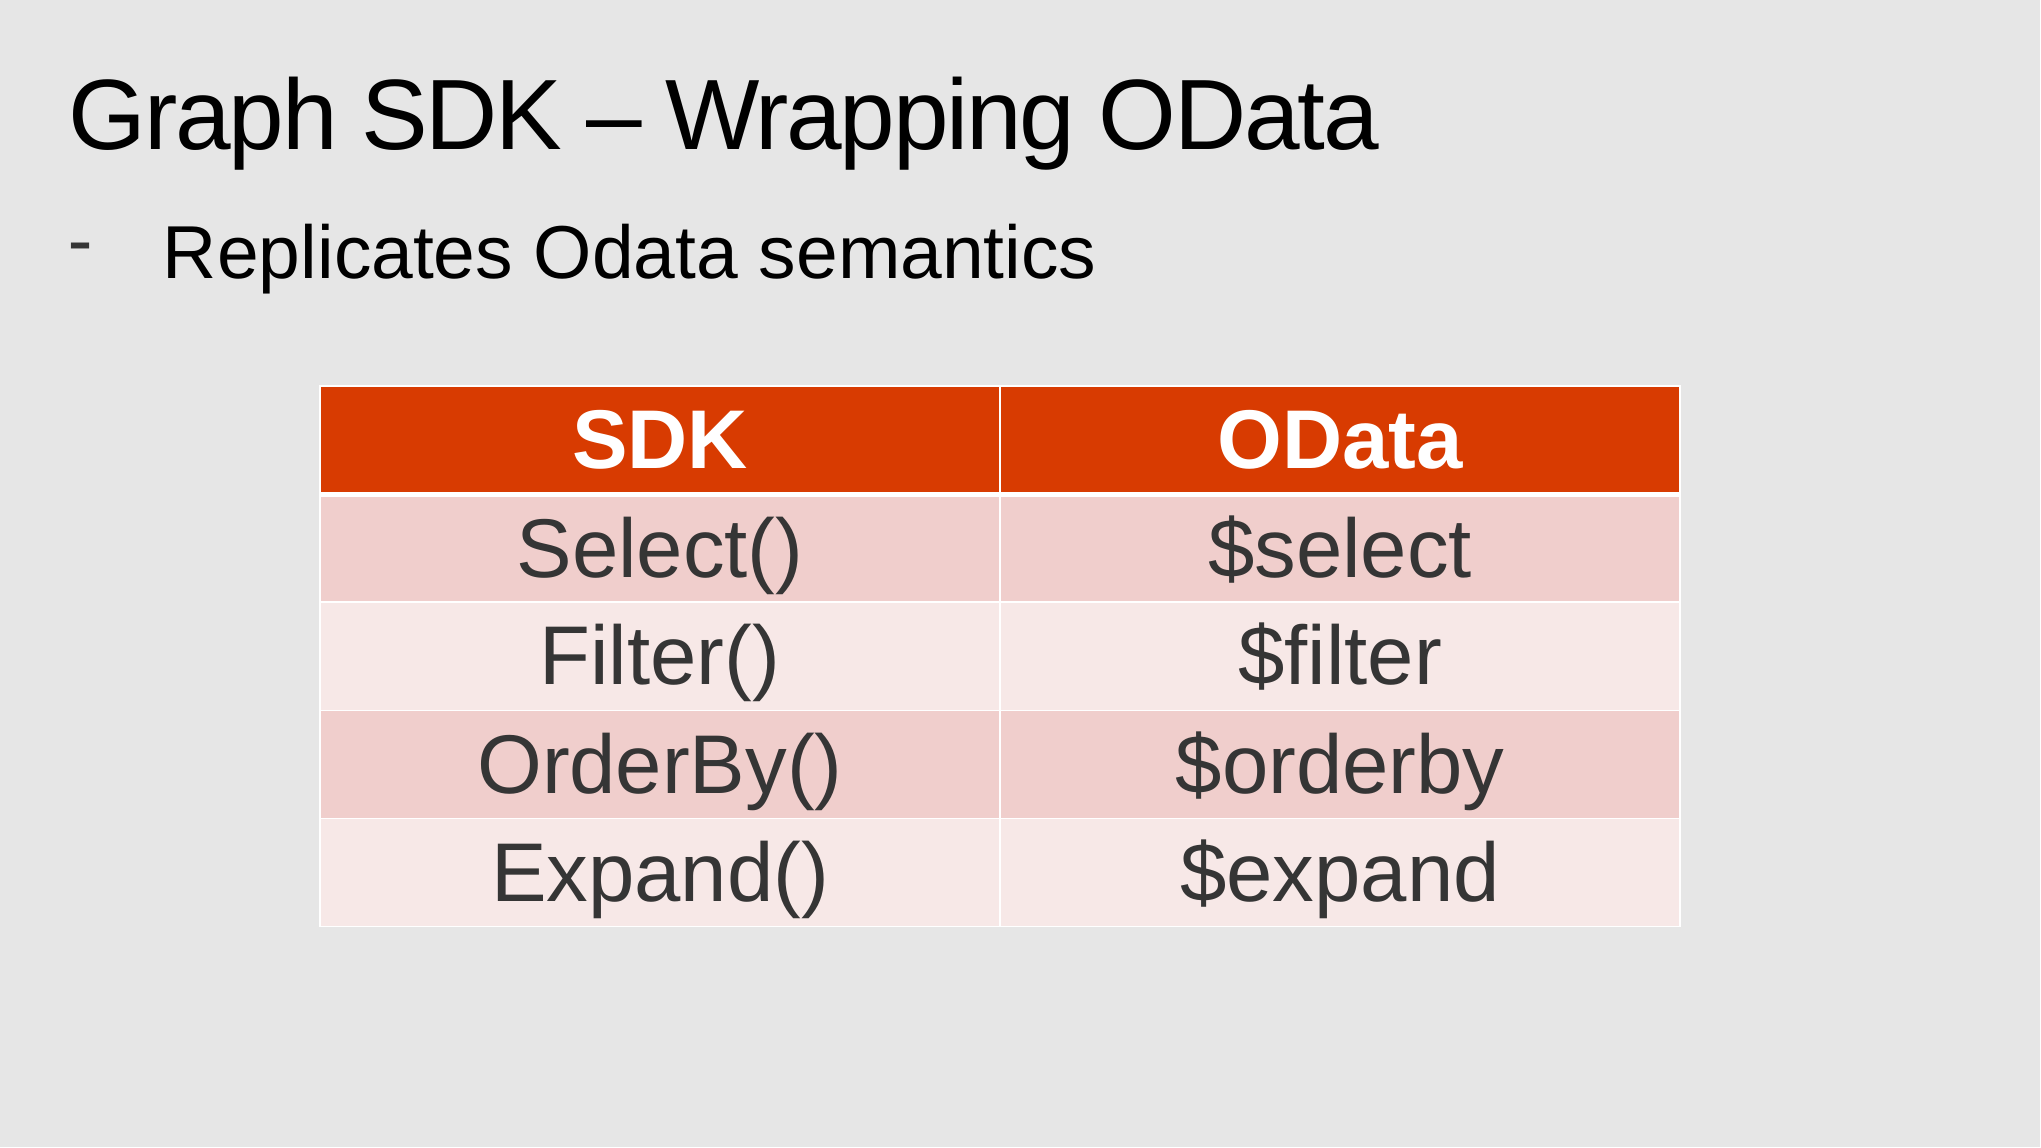

# Graph SDK – Wrapping OData
Replicates Odata semantics

| SDK | OData |
| --- | --- |
| Select() | $select |
| Filter() | $filter |
| OrderBy() | $orderby |
| Expand() | $expand |